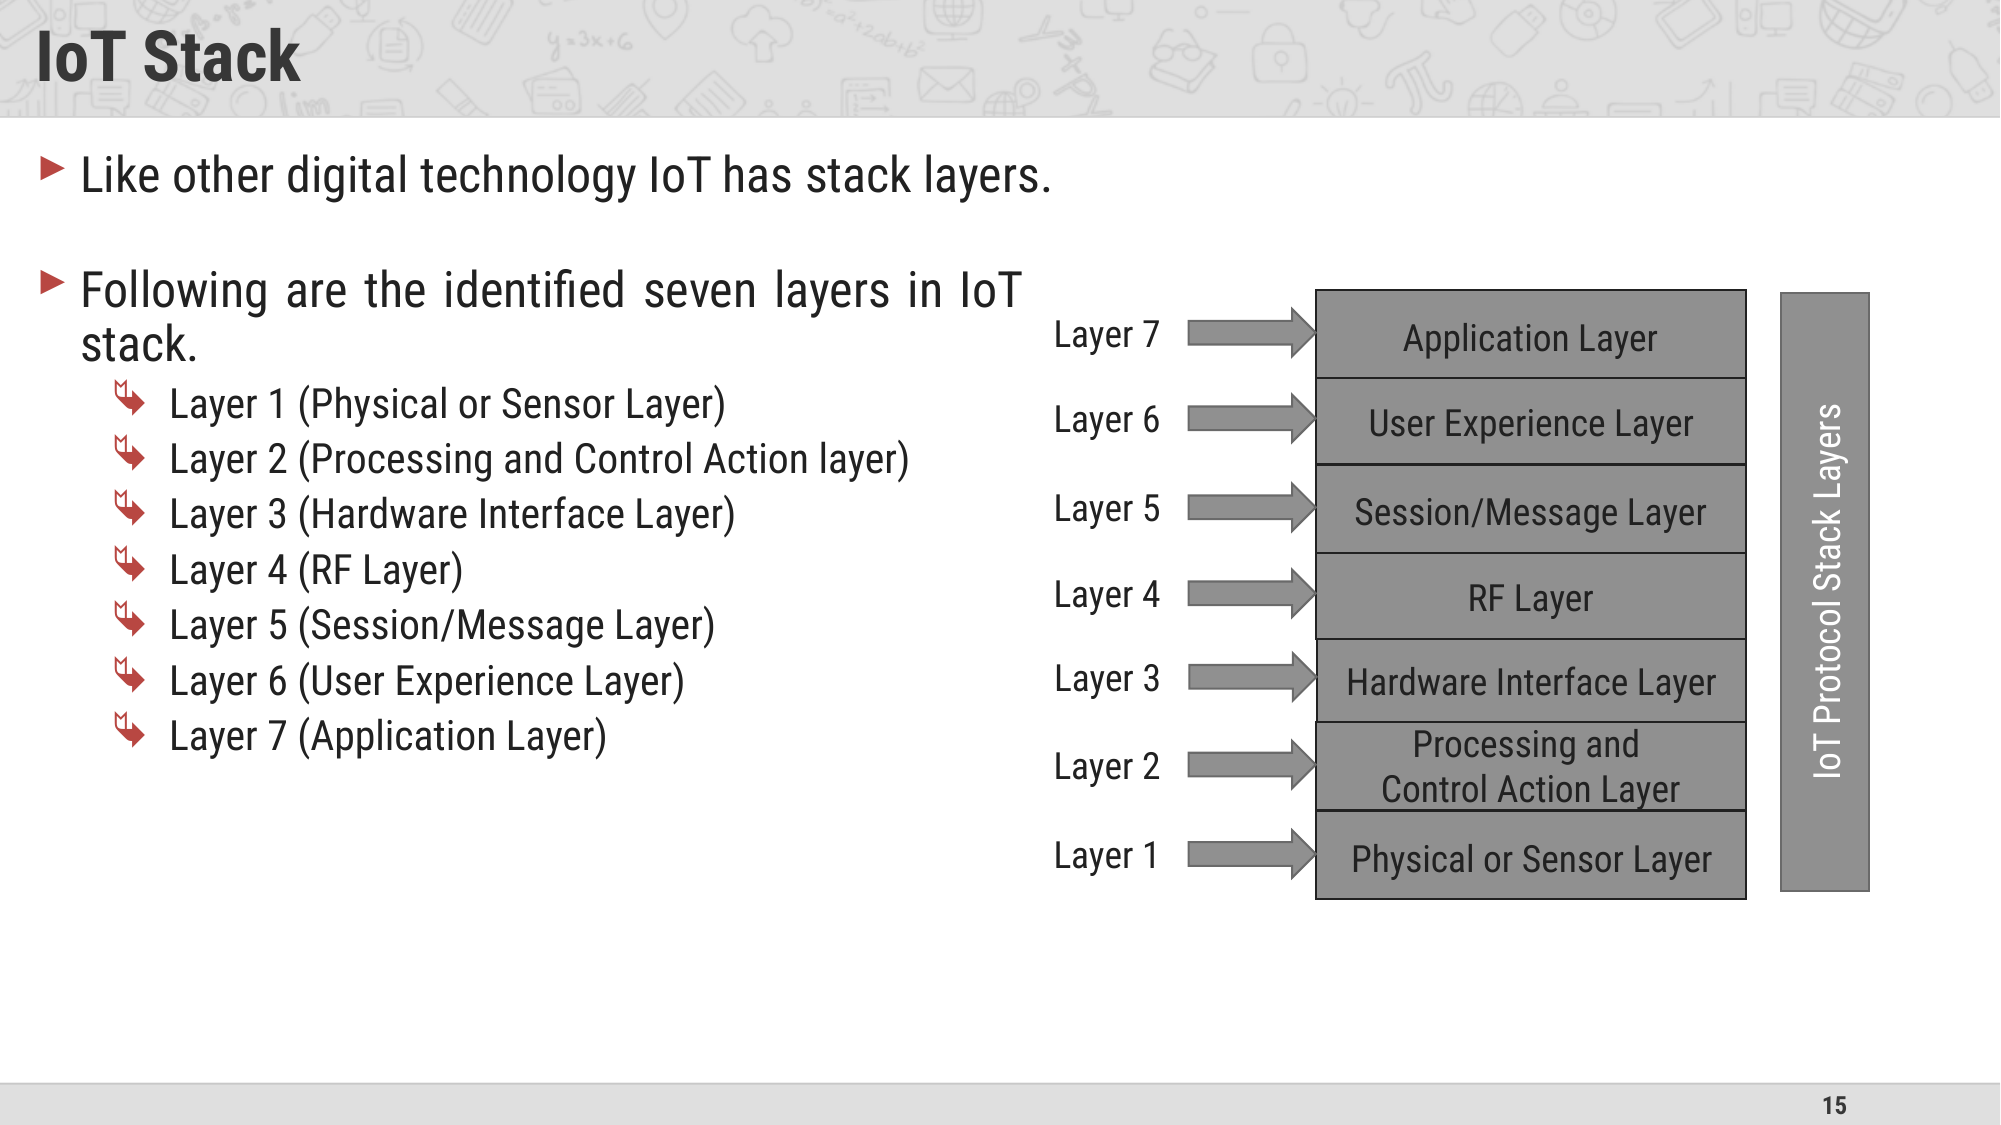

# IoT Stack
Like other digital technology IoT has stack layers.
Following are the identified seven layers in IoT stack.
Layer 1 (Physical or Sensor Layer)
Layer 2 (Processing and Control Action layer)
Layer 3 (Hardware Interface Layer)
Layer 4 (RF Layer)
Layer 5 (Session/Message Layer)
Layer 6 (User Experience Layer)
Layer 7 (Application Layer)

Layer 7
Application Layer

Layer 6
User Experience Layer

Layer 5
Session/Message Layer

IoT Protocol Stack Layers

Layer 4
RF Layer

Layer 3
Hardware Interface Layer

Processing and
Control Action Layer

Layer 2

Layer 1
Physical or Sensor Layer